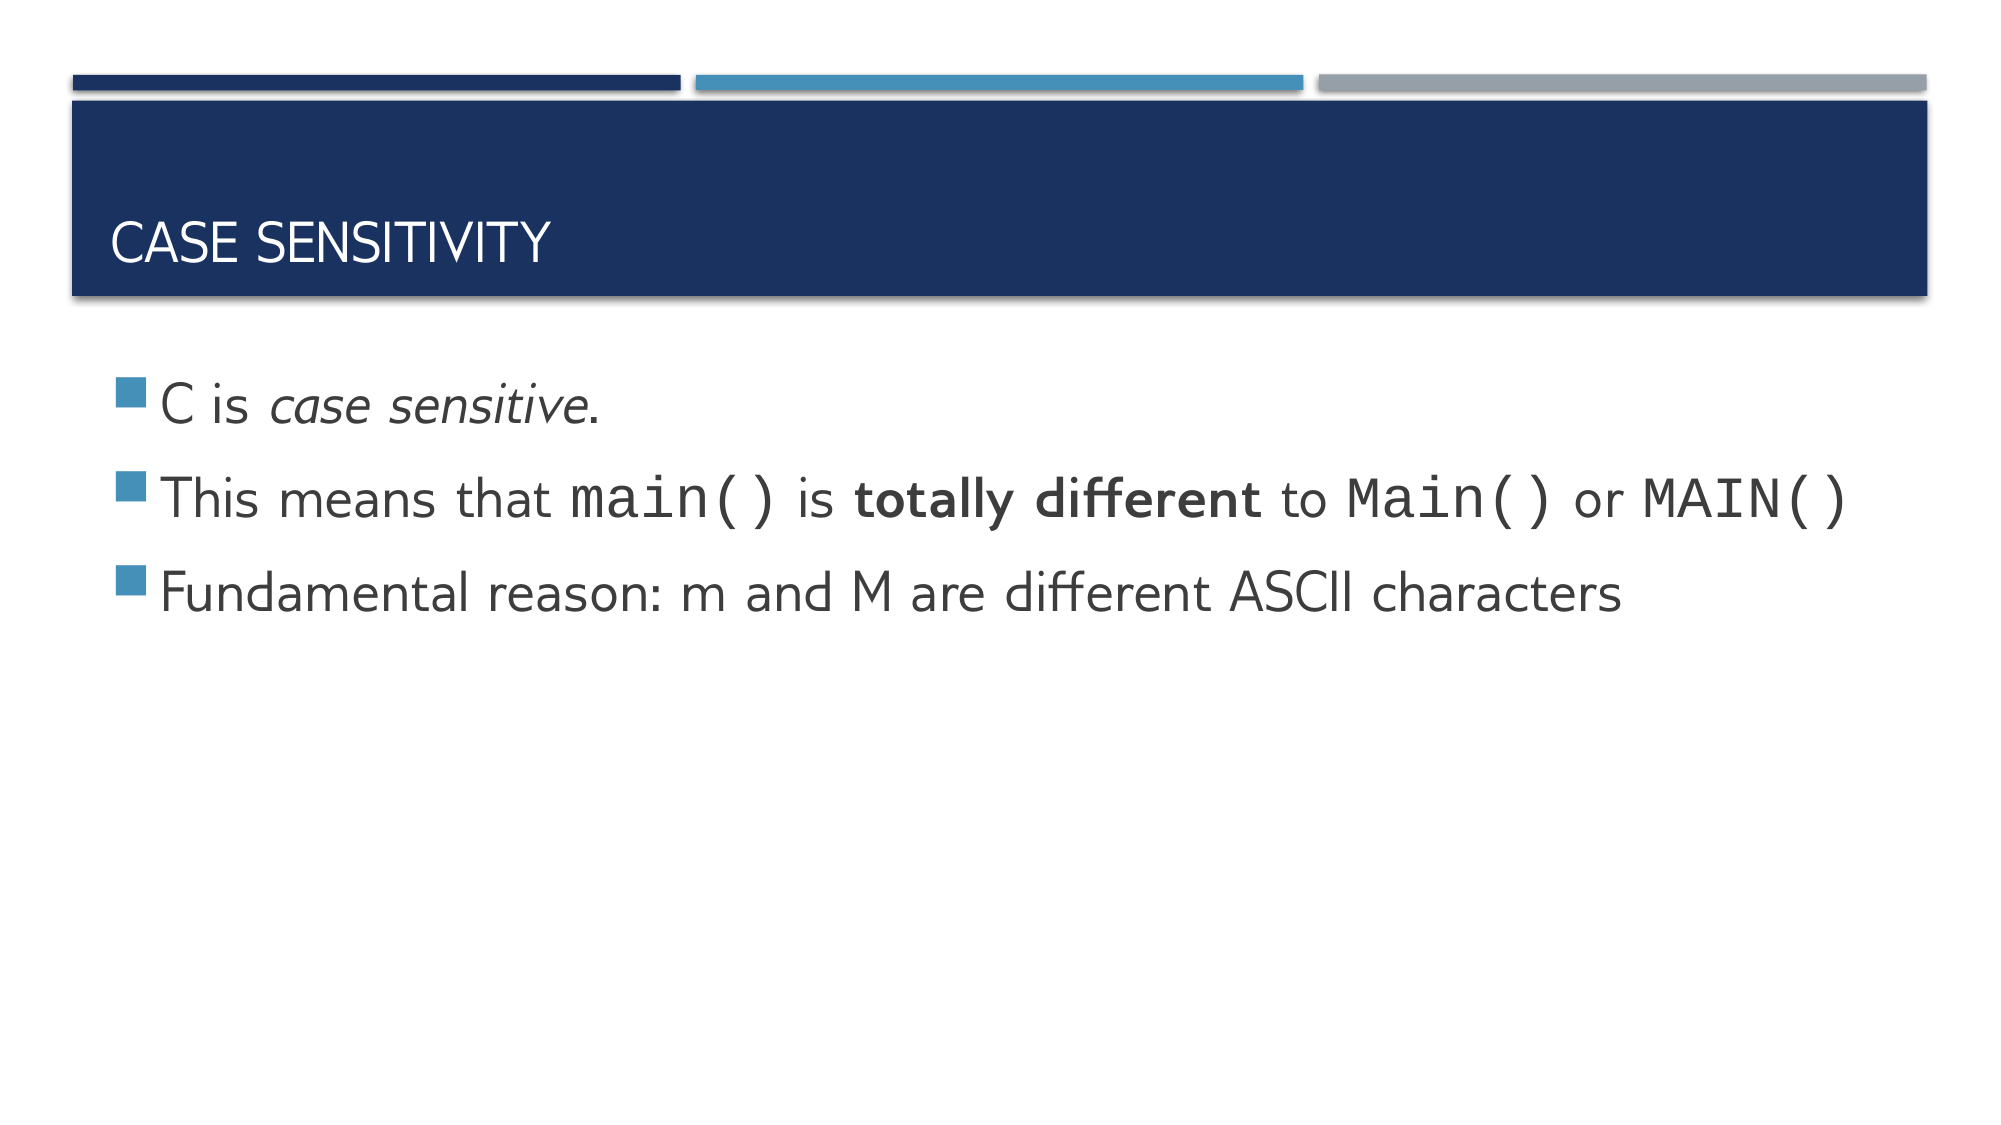

# Case Sensitivity
C is case sensitive.
This means that main() is totally different to Main() or MAIN()
Fundamental reason: m and M are different ASCII characters